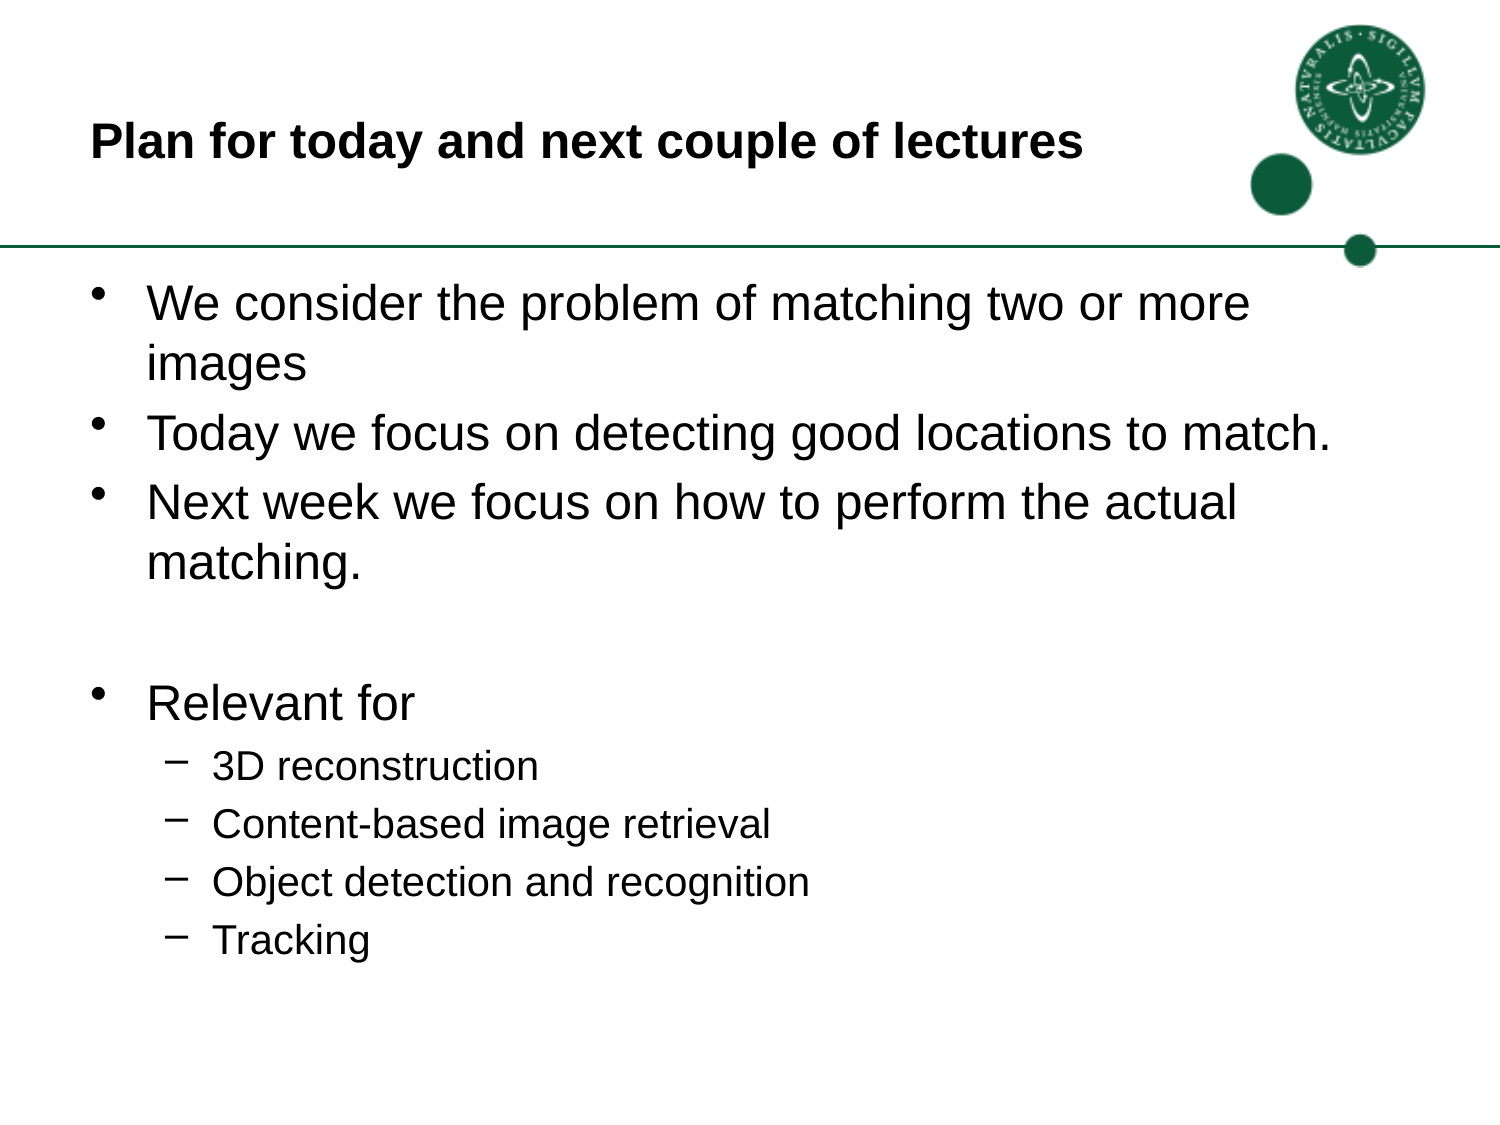

# Plan for today and next couple of lectures
We consider the problem of matching two or more images
Today we focus on detecting good locations to match.
Next week we focus on how to perform the actual matching.

Relevant for
3D reconstruction
Content-based image retrieval
Object detection and recognition
Tracking